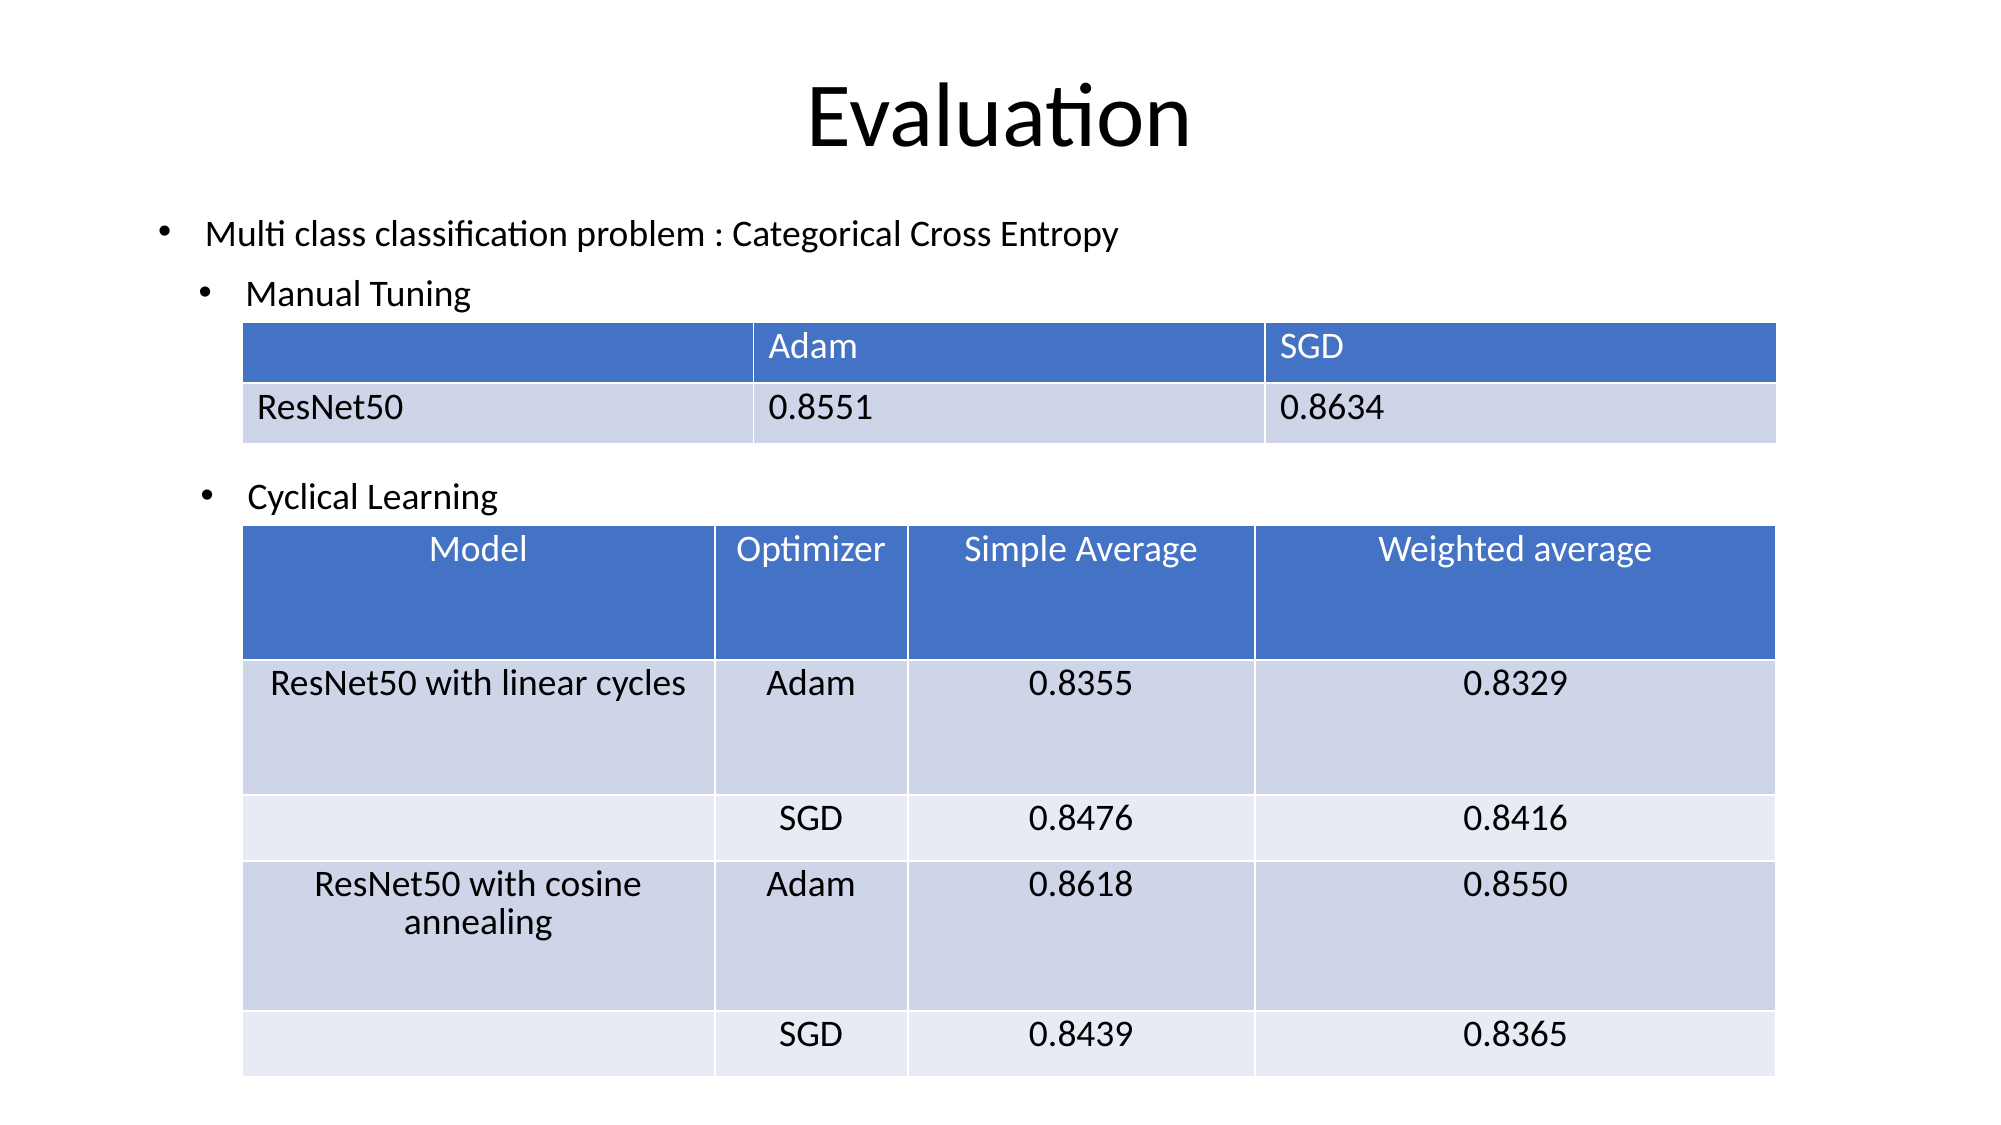

Evaluation

Multi class classification problem : Categorical Cross Entropy

Manual Tuning
|  | Adam | SGD |
| --- | --- | --- |
| ResNet50 | 0.8551 | 0.8634 |
Cyclical Learning
| Model | Optimizer | Simple Average | Weighted average |
| --- | --- | --- | --- |
| ResNet50 with linear cycles | Adam | 0.8355 | 0.8329 |
|  | SGD | 0.8476 | 0.8416 |
| ResNet50 with cosine annealing | Adam | 0.8618 | 0.8550 |
|  | SGD | 0.8439 | 0.8365 |